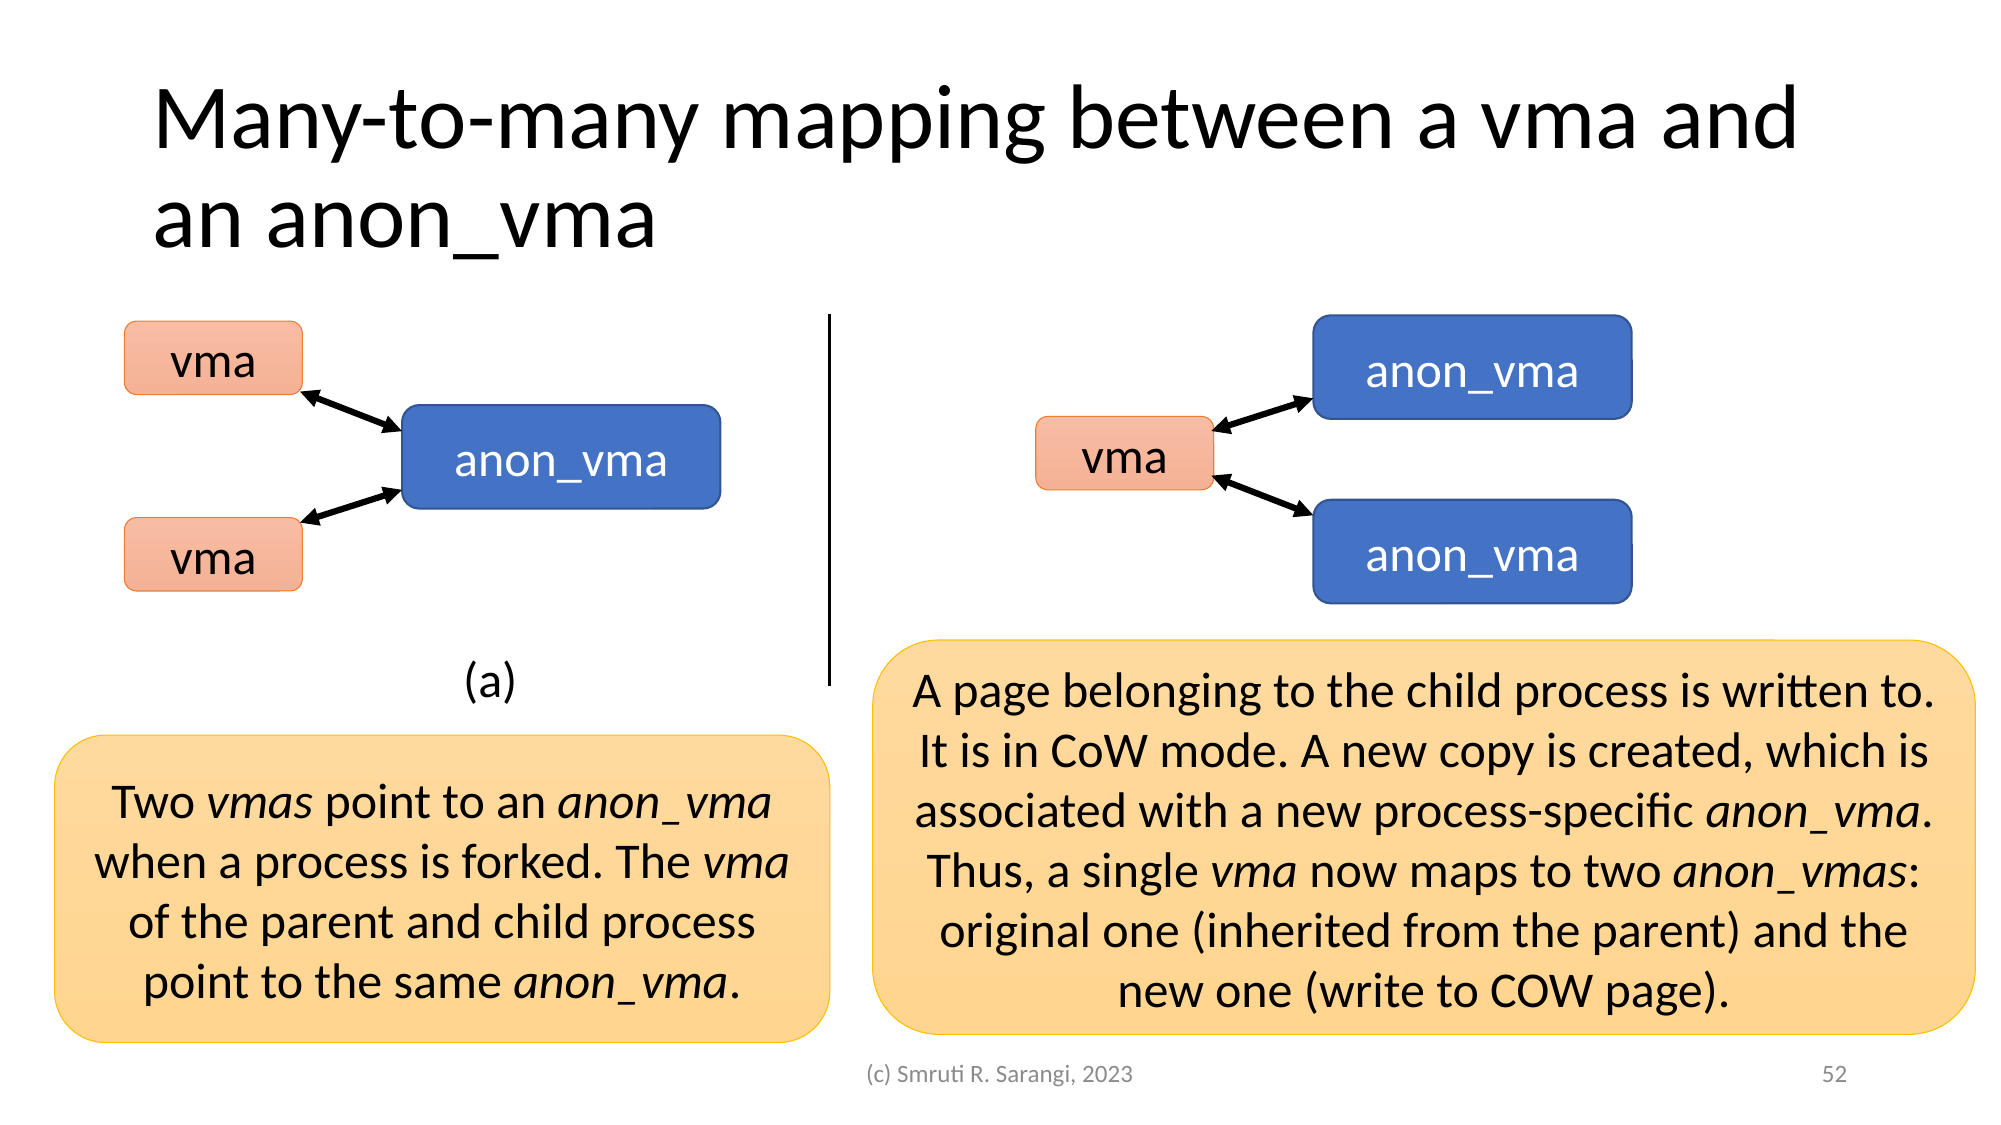

# Many-to-many mapping between a vma and an anon_vma
anon_vma
vma
anon_vma
vma
anon_vma
vma
A page belonging to the child process is written to. It is in CoW mode. A new copy is created, which is associated with a new process-specific anon_vma. Thus, a single vma now maps to two anon_vmas: original one (inherited from the parent) and the new one (write to COW page).
(b)
(a)
Two vmas point to an anon_vma when a process is forked. The vma of the parent and child process point to the same anon_vma.
(c) Smruti R. Sarangi, 2023
52